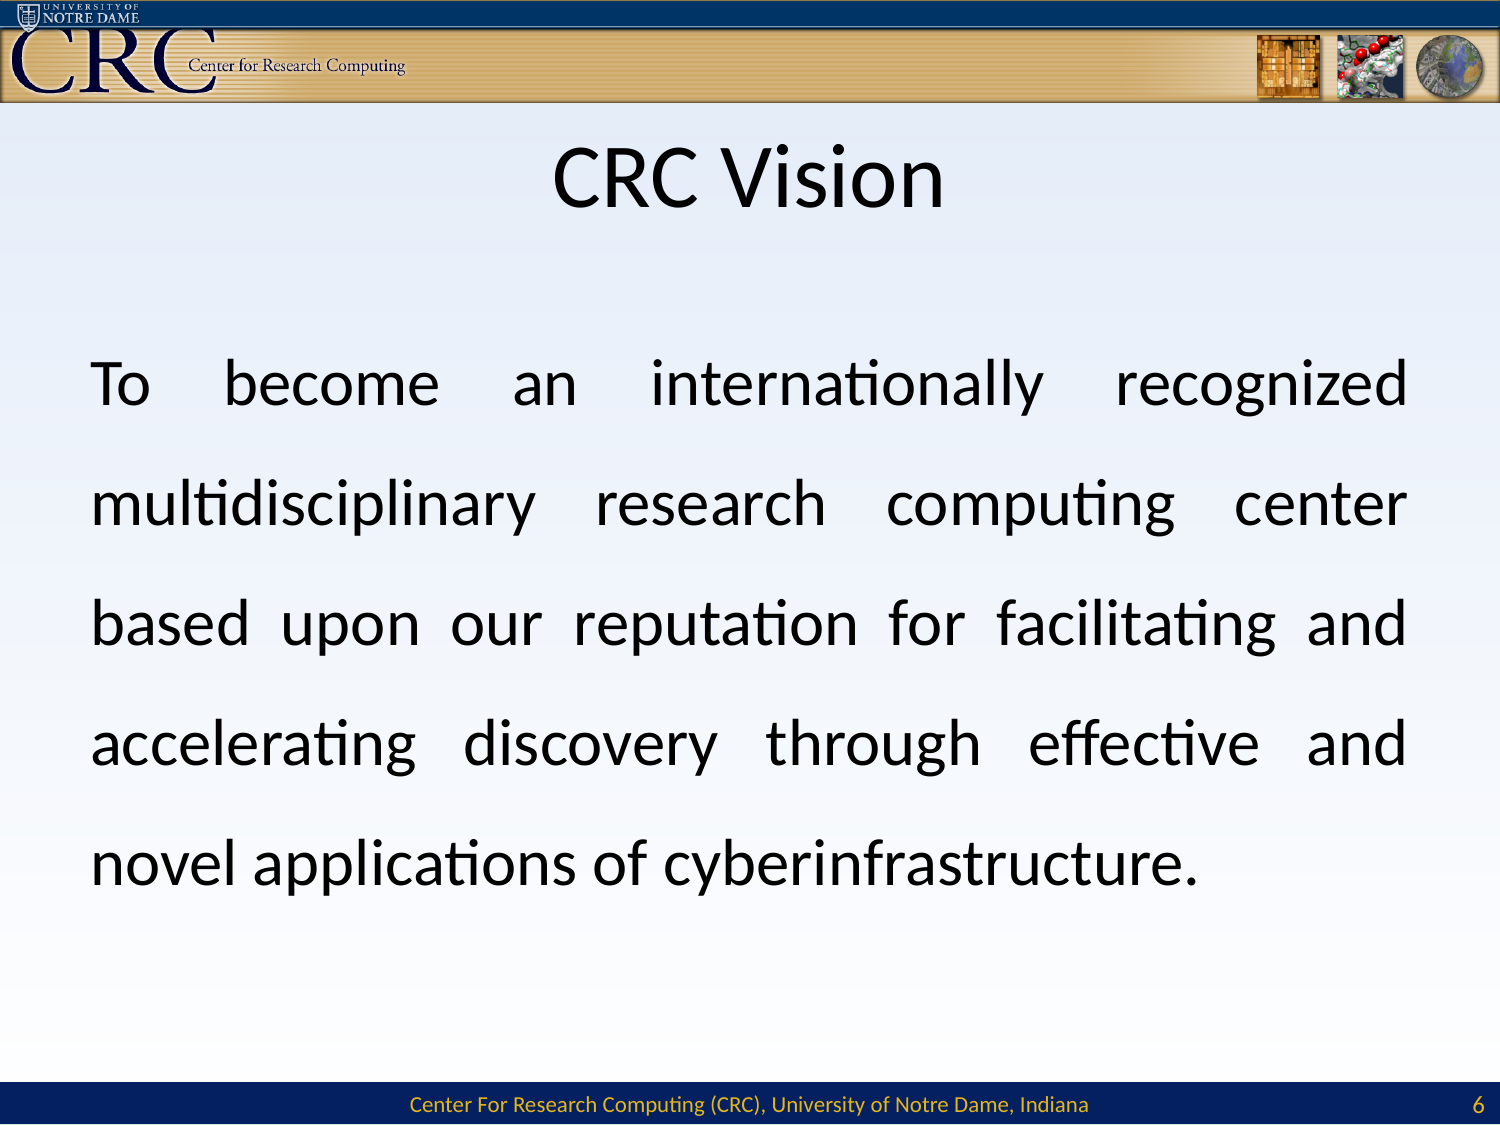

# CRC Vision
To become an internationally recognized multidisciplinary research computing center based upon our reputation for facilitating and accelerating discovery through effective and novel applications of cyberinfrastructure.
6